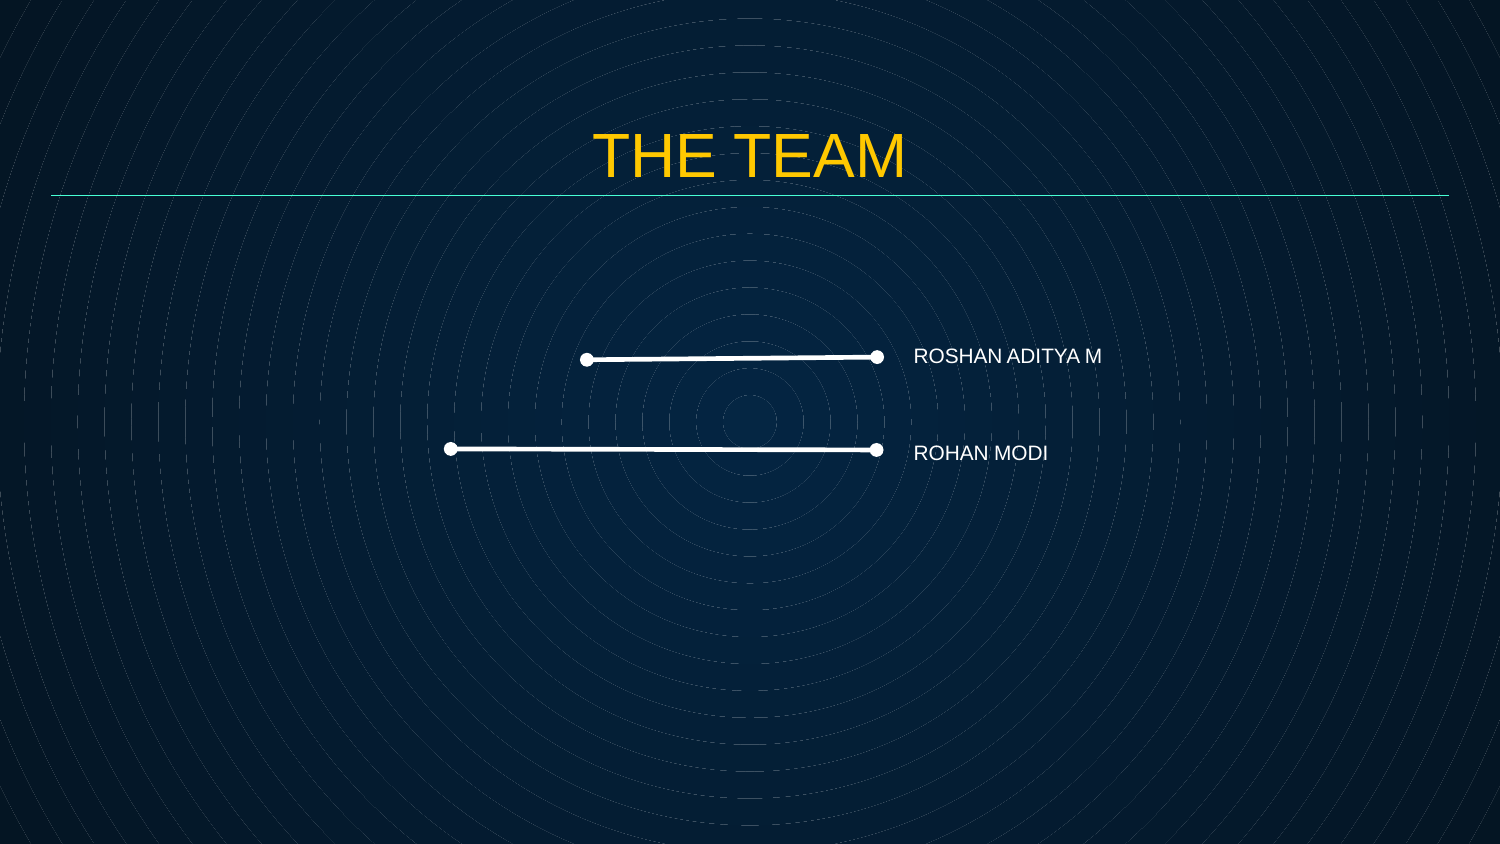

# THE TEAM
ROSHAN ADITYA M
ROHAN MODI